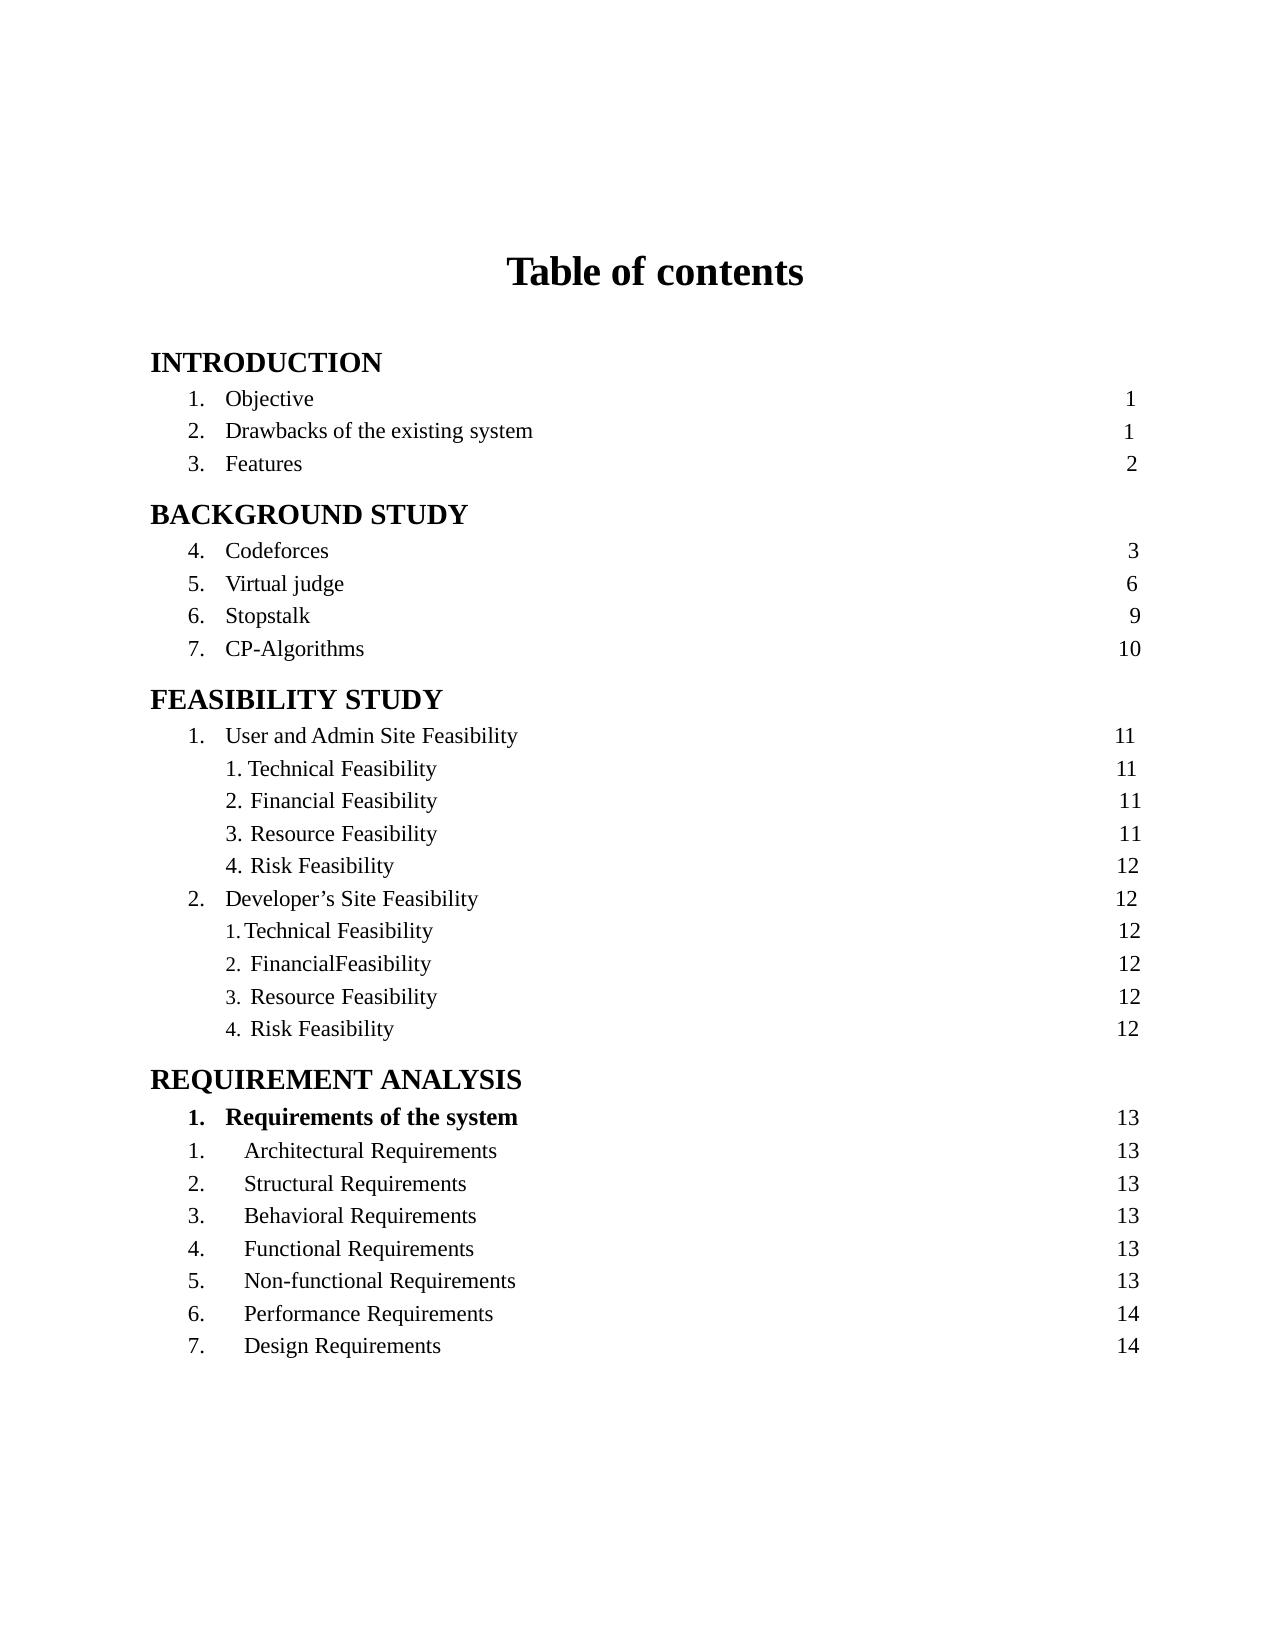

Table of contents
INTRODUCTION
Objective
Drawbacks of the existing system
Features
BACKGROUND STUDY
Codeforces
Virtual judge
Stopstalk
CP-Algorithms
1
1
2
3
6
9
10
FEASIBILITY STUDY
User and Admin Site Feasibility
Technical Feasibility
Financial Feasibility
Resource Feasibility
Risk Feasibility
Developer’s Site Feasibility
Technical Feasibility
FinancialFeasibility
Resource Feasibility
Risk Feasibility
11
11
11
11
12
12
12
12
12
12
REQUIREMENT ANALYSIS
Requirements of the system
Architectural Requirements
Structural Requirements
Behavioral Requirements
Functional Requirements
Non-functional Requirements
Performance Requirements
Design Requirements
13
13
13
13
13
13
14
14